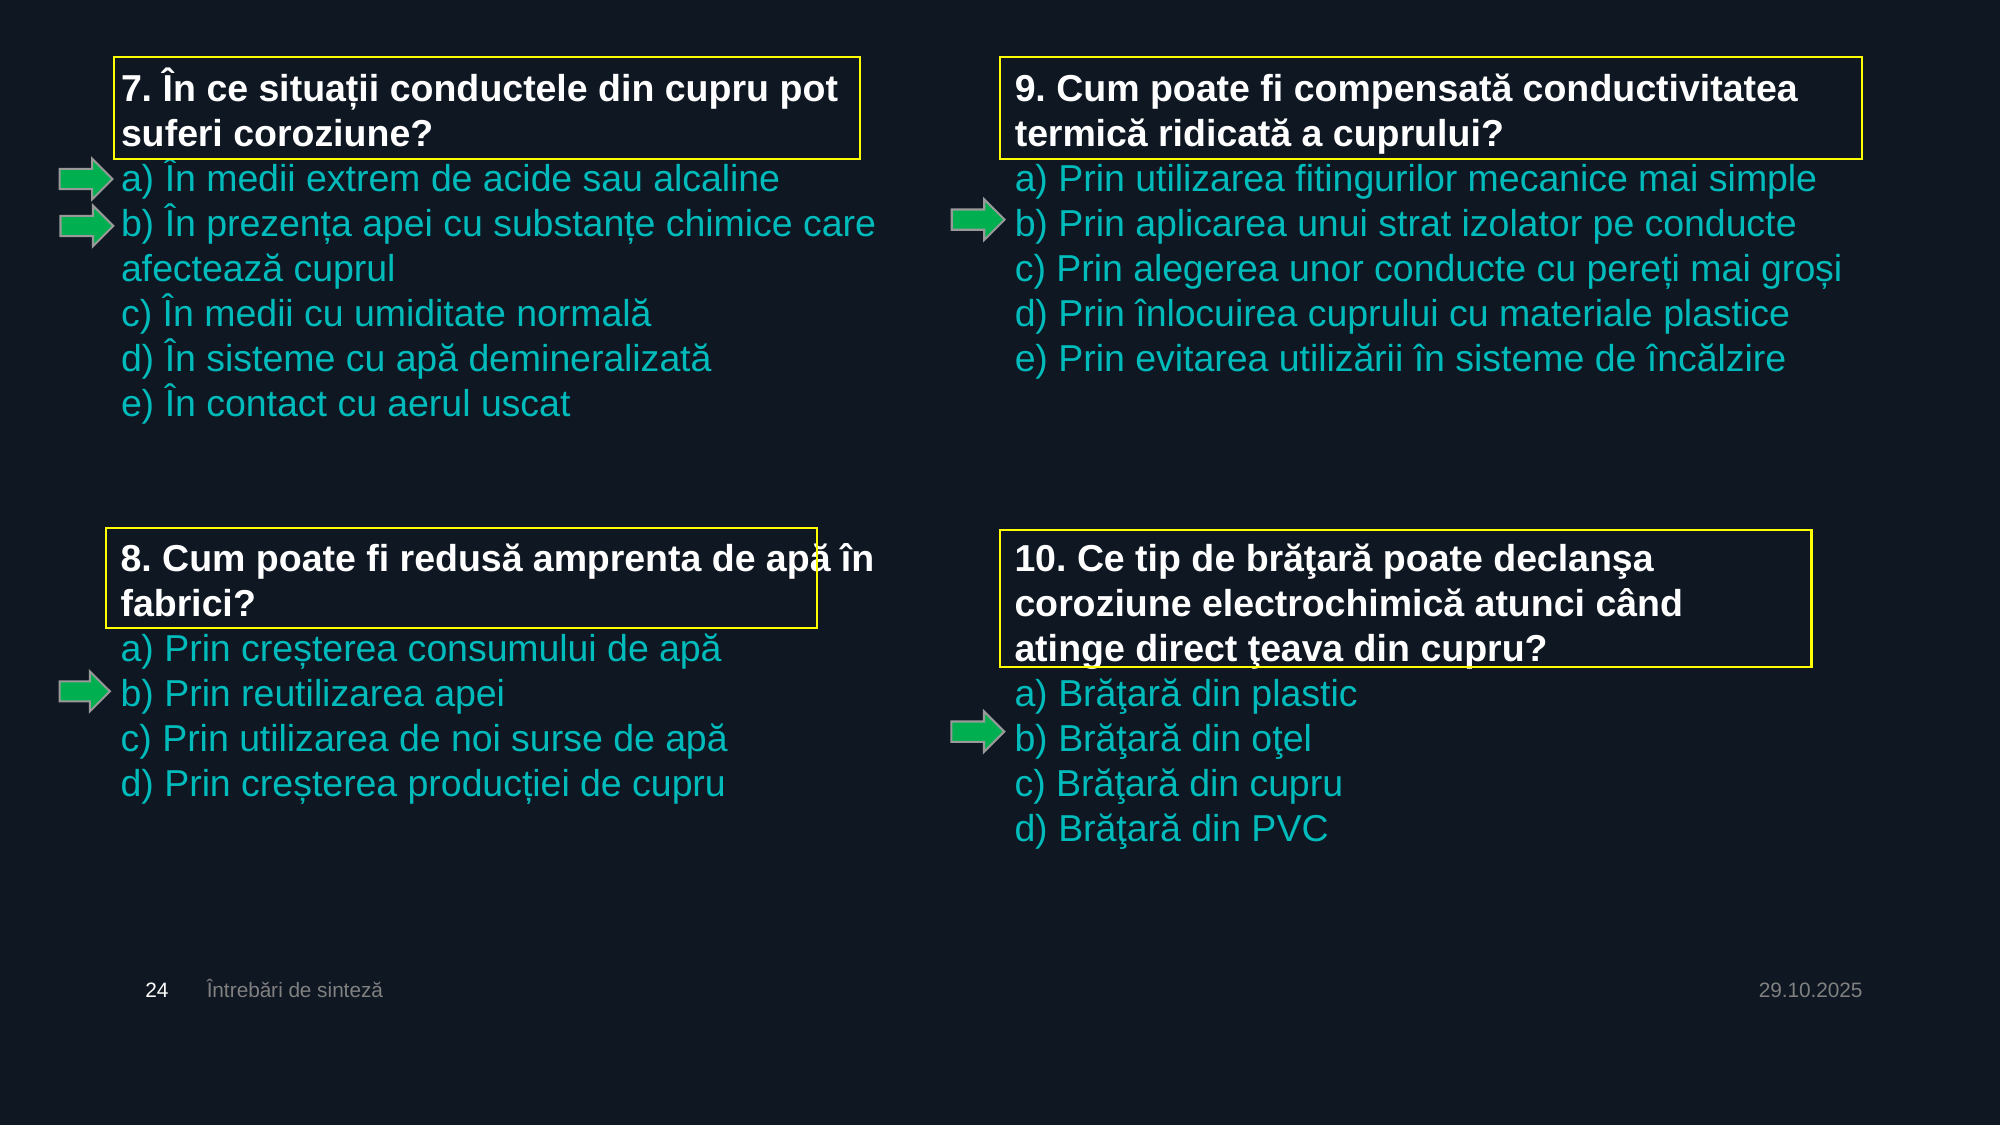

7. În ce situații conductele din cupru pot suferi coroziune?
a) În medii extrem de acide sau alcaline
b) În prezența apei cu substanțe chimice care afectează cuprul
c) În medii cu umiditate normală
d) În sisteme cu apă demineralizată
e) În contact cu aerul uscat

9. Cum poate fi compensată conductivitatea termică ridicată a cuprului?
a) Prin utilizarea fitingurilor mecanice mai simple
b) Prin aplicarea unui strat izolator pe conducte
c) Prin alegerea unor conducte cu pereți mai groși
d) Prin înlocuirea cuprului cu materiale plastice
e) Prin evitarea utilizării în sisteme de încălzire

8. Cum poate fi redusă amprenta de apă în fabrici?
a) Prin creșterea consumului de apă
b) Prin reutilizarea apei
c) Prin utilizarea de noi surse de apă
d) Prin creșterea producției de cupru
10. Ce tip de brăţară poate declanşa coroziune electrochimică atunci când atinge direct ţeava din cupru?
a) Brăţară din plastic
b) Brăţară din oţel
c) Brăţară din cupru
d) Brăţară din PVC

Întrebări de sinteză
29.10.2025
24